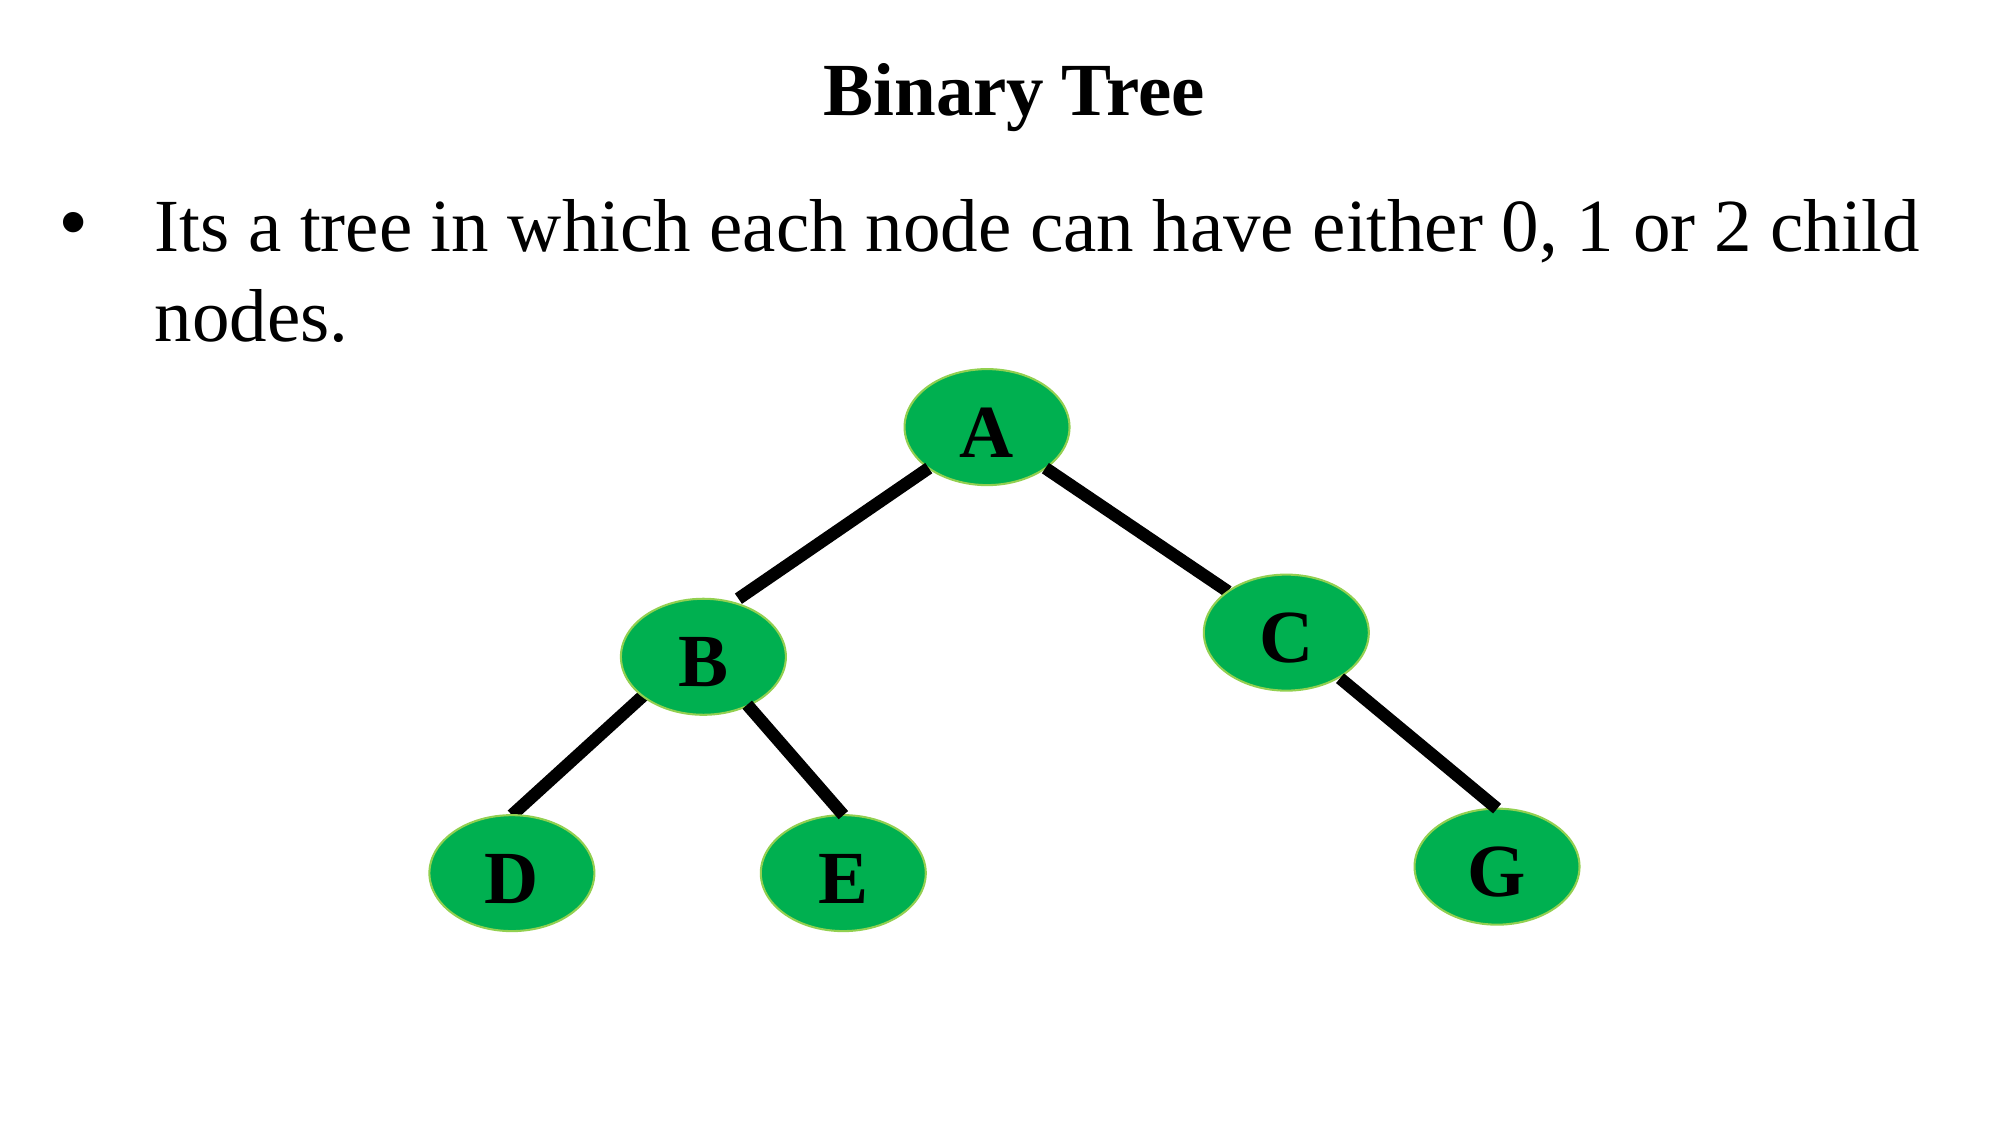

Binary Tree
Its a tree in which each node can have either 0, 1 or 2 child nodes.
A

C
B
G
D
E